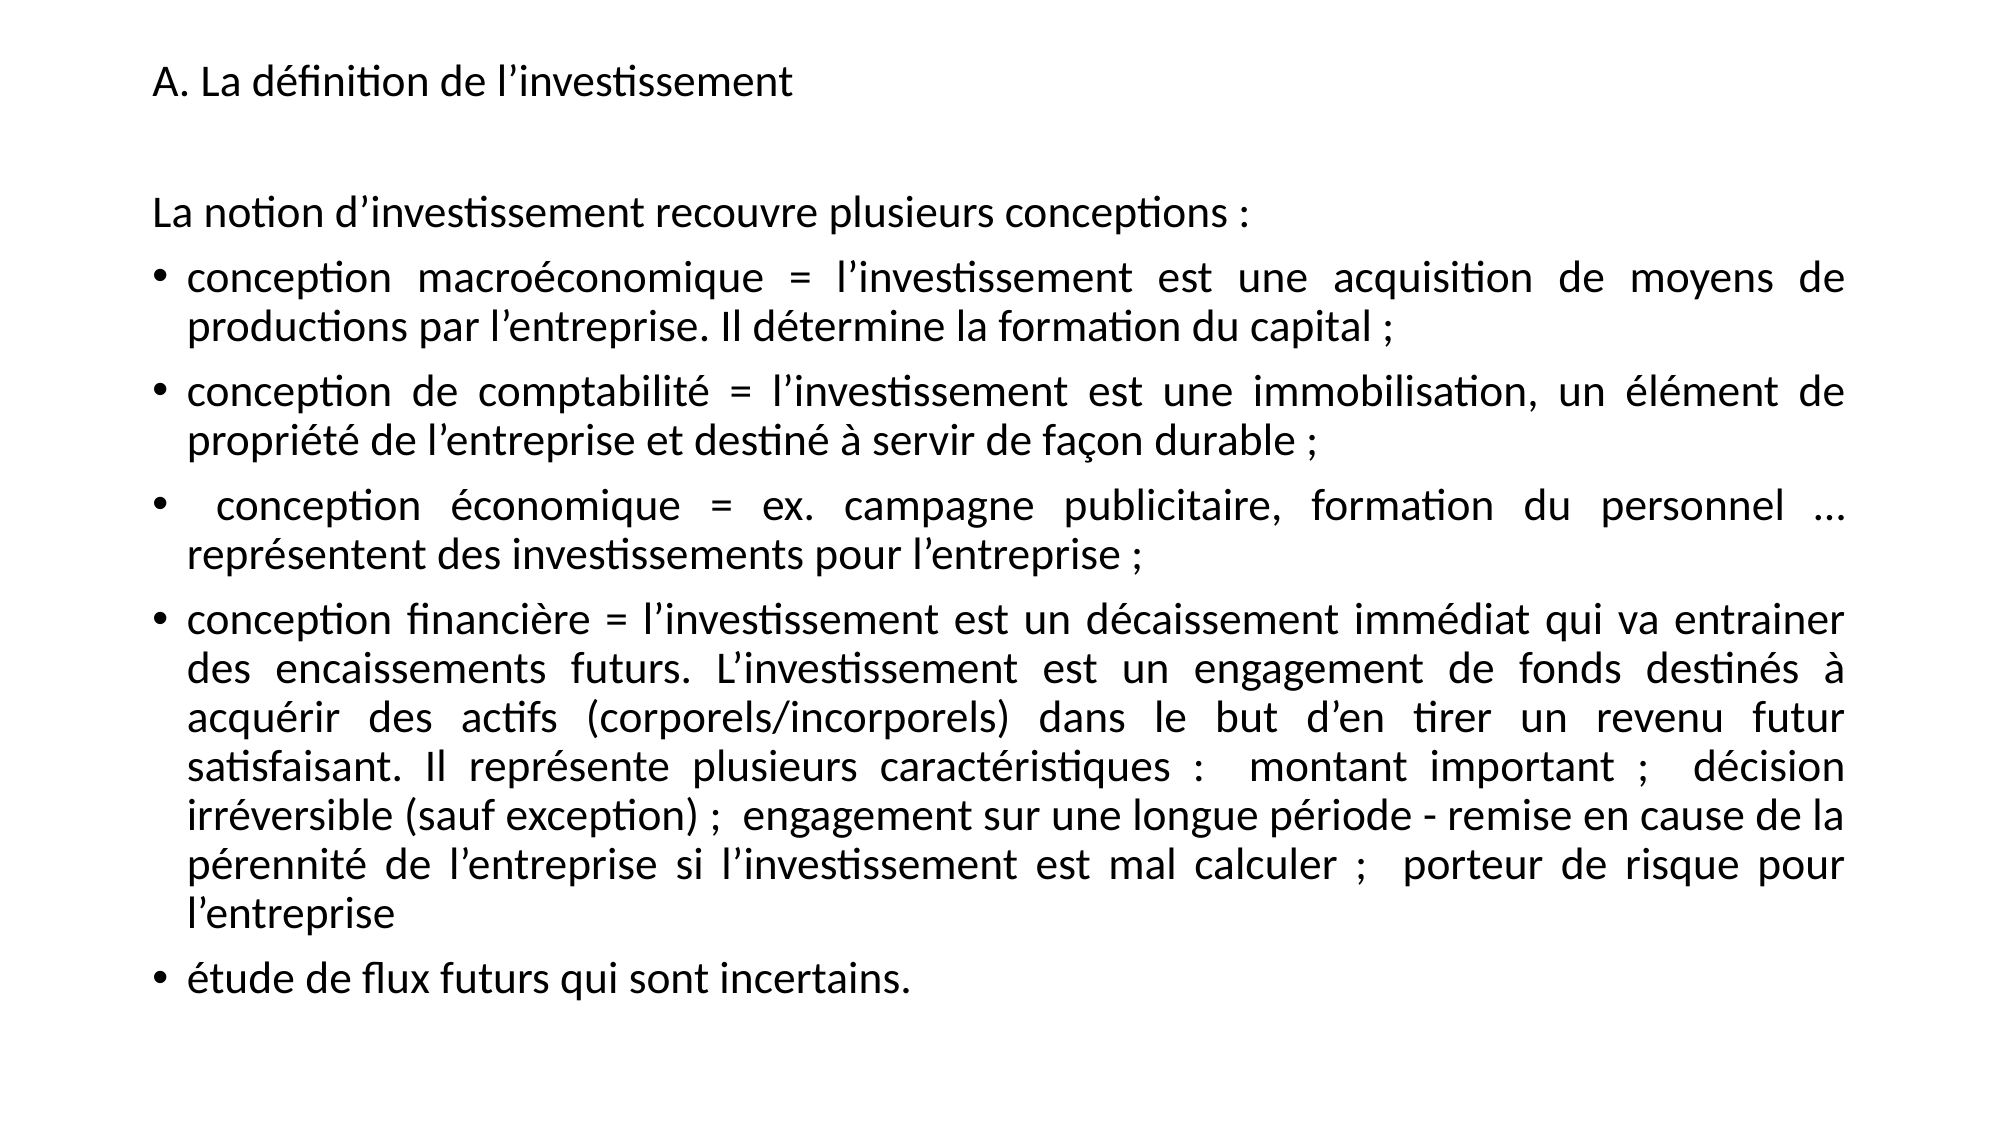

A. La définition de l’investissement

La notion d’investissement recouvre plusieurs conceptions :
conception macroéconomique = l’investissement est une acquisition de moyens de productions par l’entreprise. Il détermine la formation du capital ;
conception de comptabilité = l’investissement est une immobilisation, un élément de propriété de l’entreprise et destiné à servir de façon durable ;
 conception économique = ex. campagne publicitaire, formation du personnel … représentent des investissements pour l’entreprise ;
conception financière = l’investissement est un décaissement immédiat qui va entrainer des encaissements futurs. L’investissement est un engagement de fonds destinés à acquérir des actifs (corporels/incorporels) dans le but d’en tirer un revenu futur satisfaisant. Il représente plusieurs caractéristiques :  montant important ;  décision irréversible (sauf exception) ;  engagement sur une longue période - remise en cause de la pérennité de l’entreprise si l’investissement est mal calculer ;  porteur de risque pour l’entreprise
étude de flux futurs qui sont incertains.